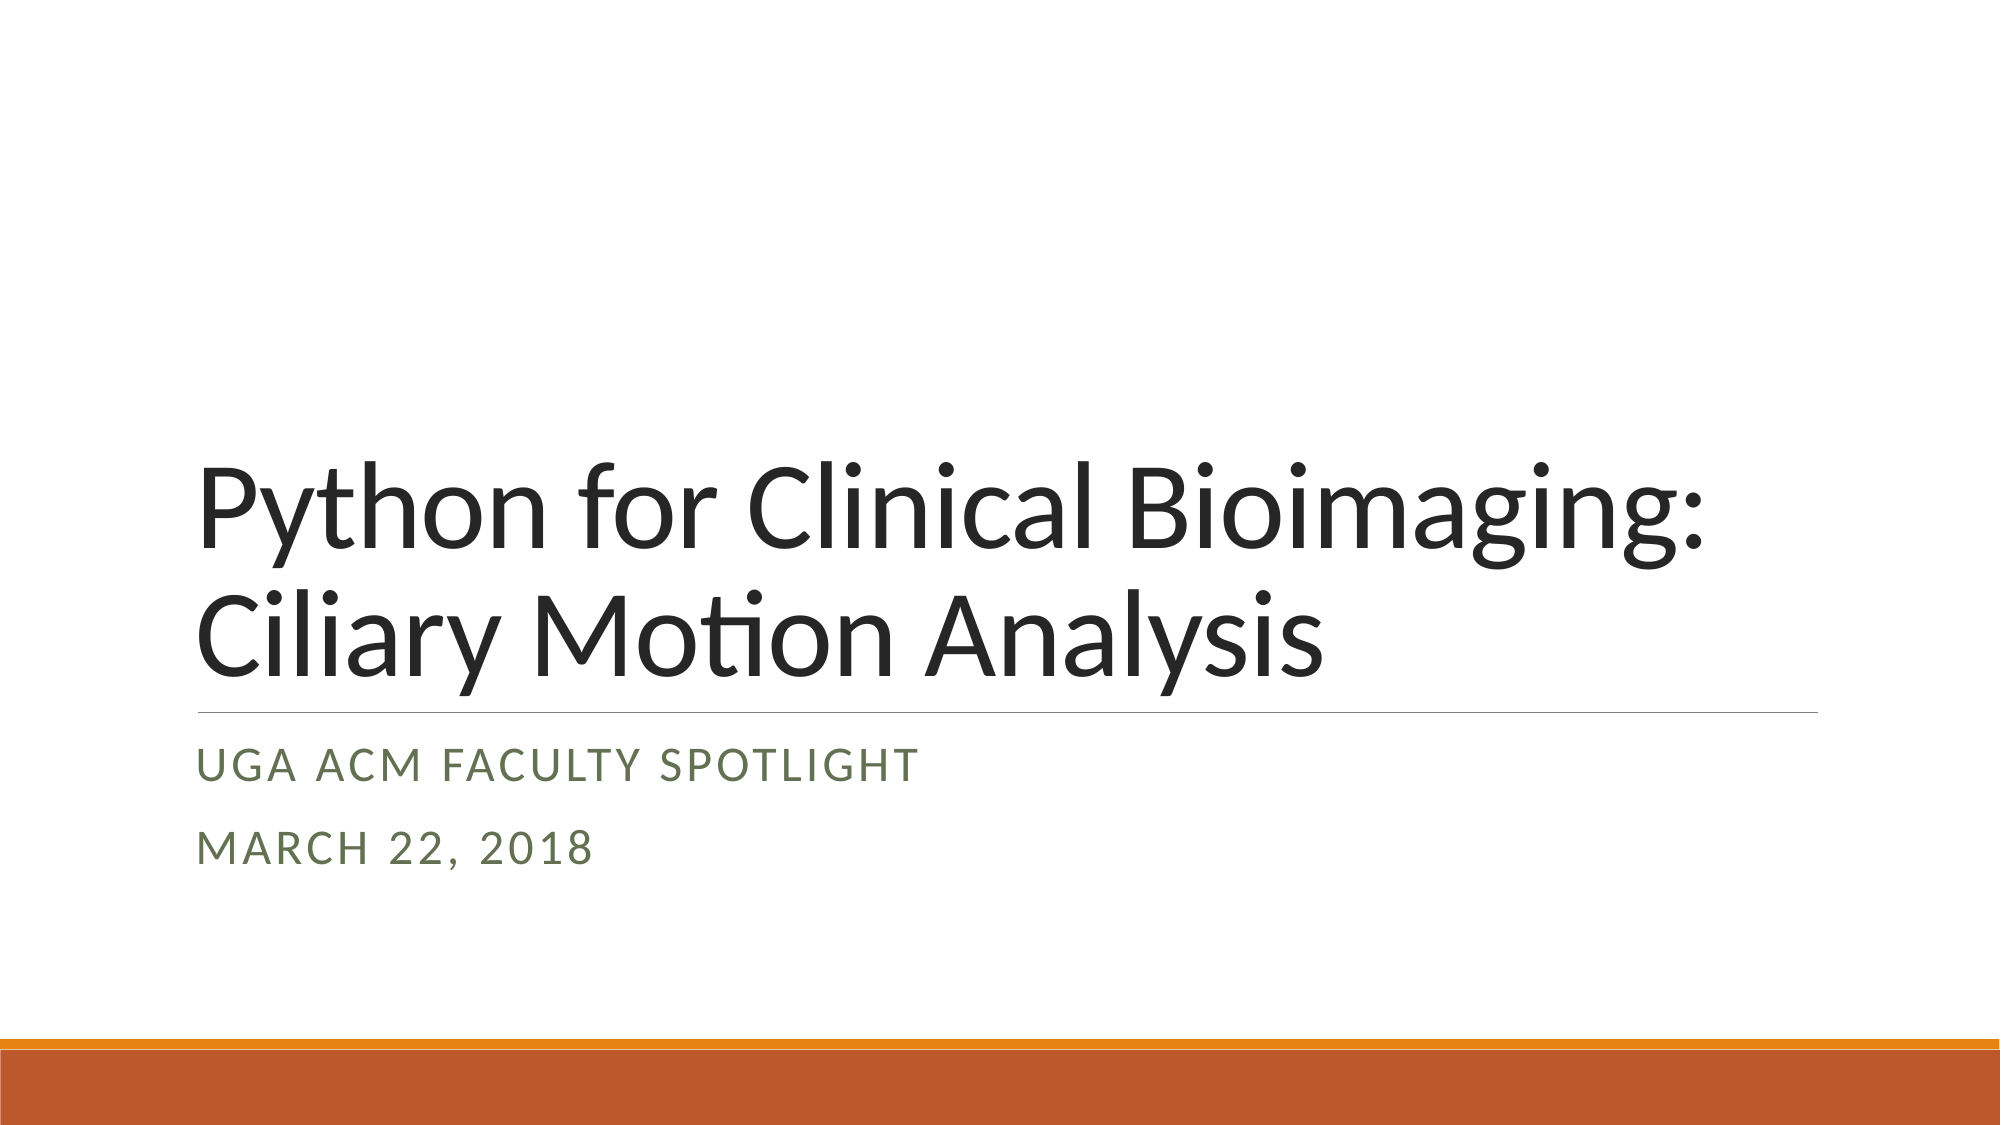

# Python for Clinical Bioimaging: Ciliary Motion Analysis
UGA ACM faculty Spotlight
March 22, 2018